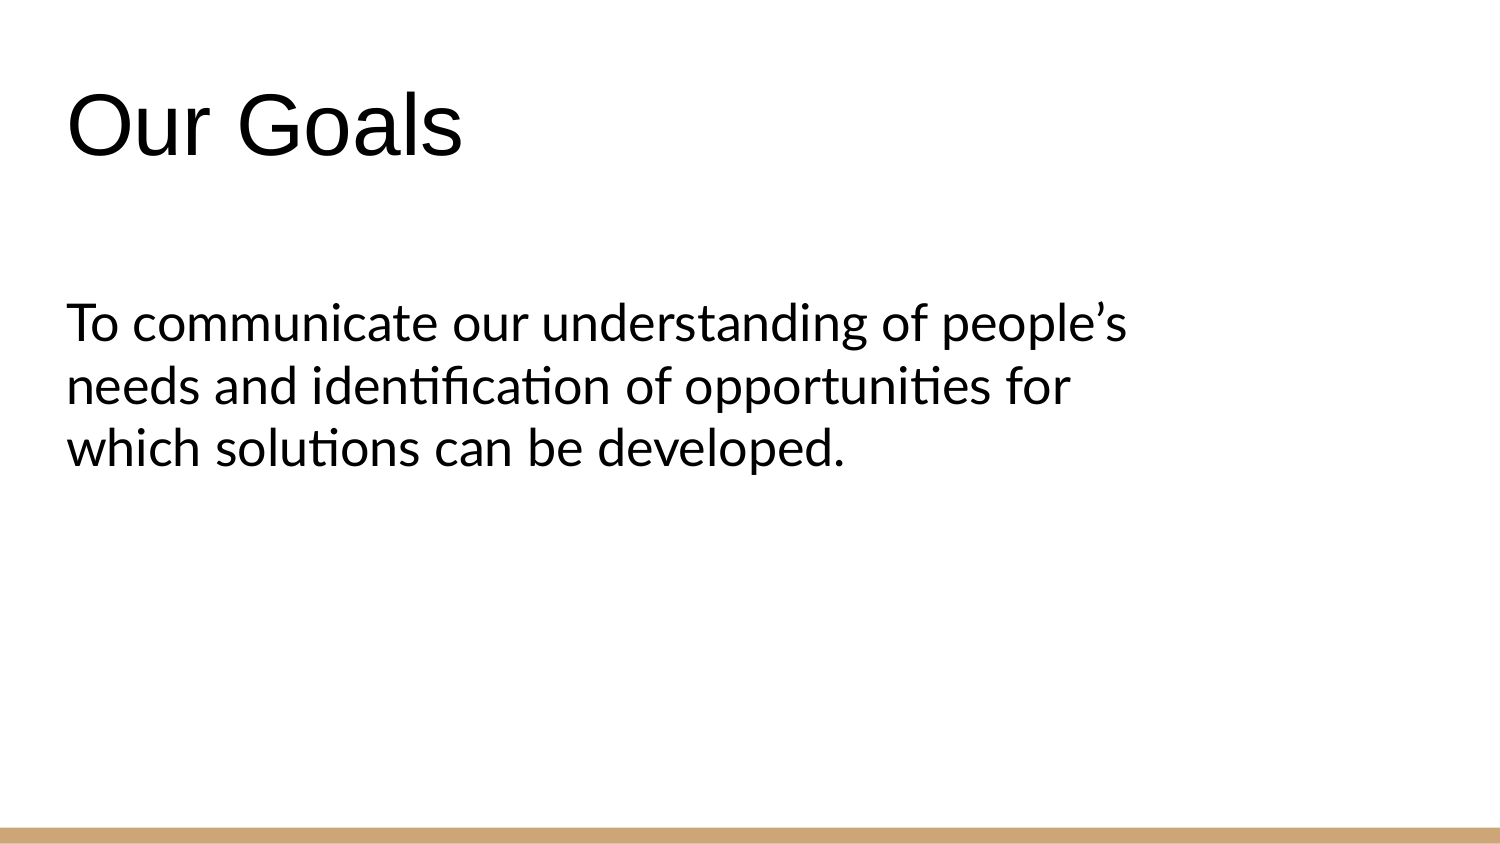

# Our Goals
To communicate our understanding of people’s needs and identification of opportunities for which solutions can be developed.